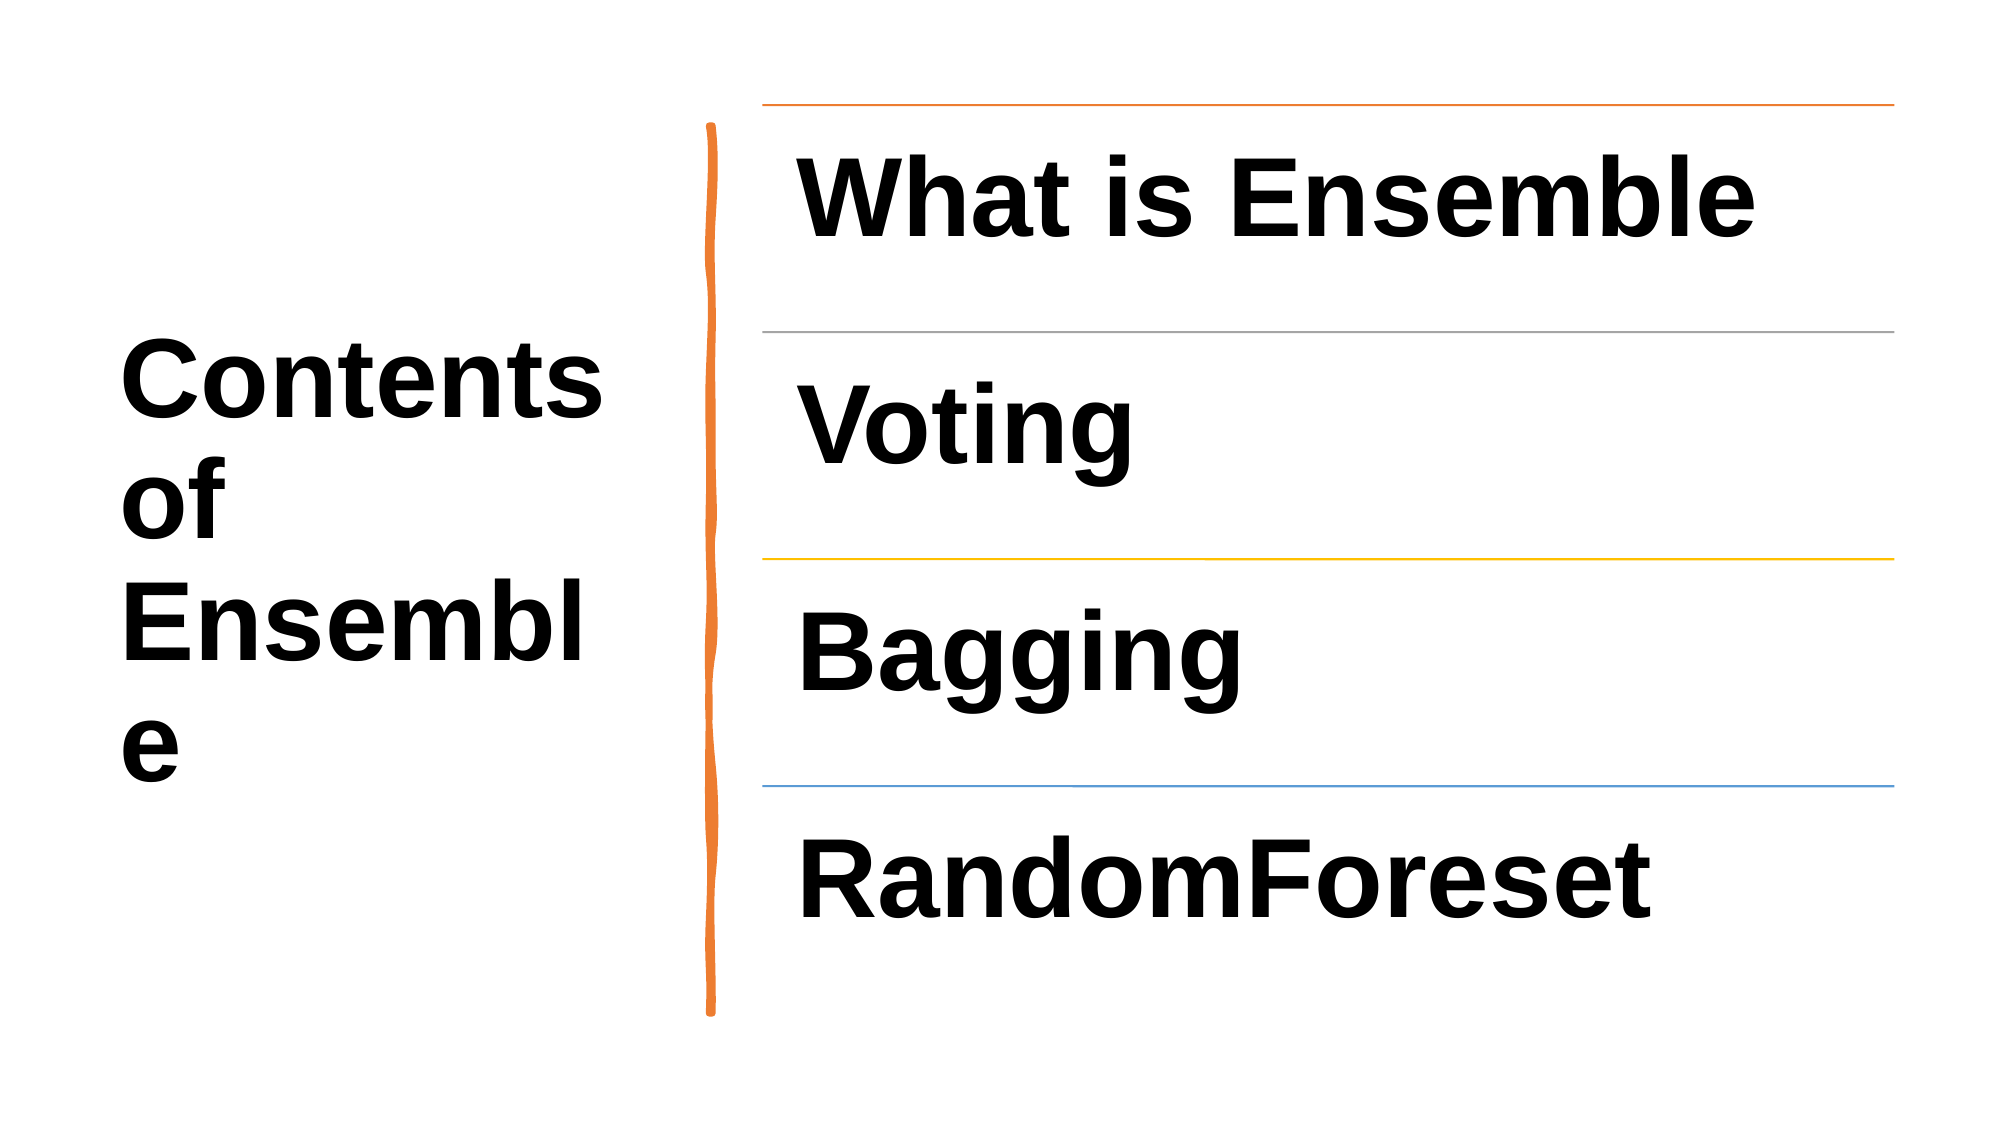

What is Ensemble
Voting
Bagging
RandomForeset
# Contents of Ensemble